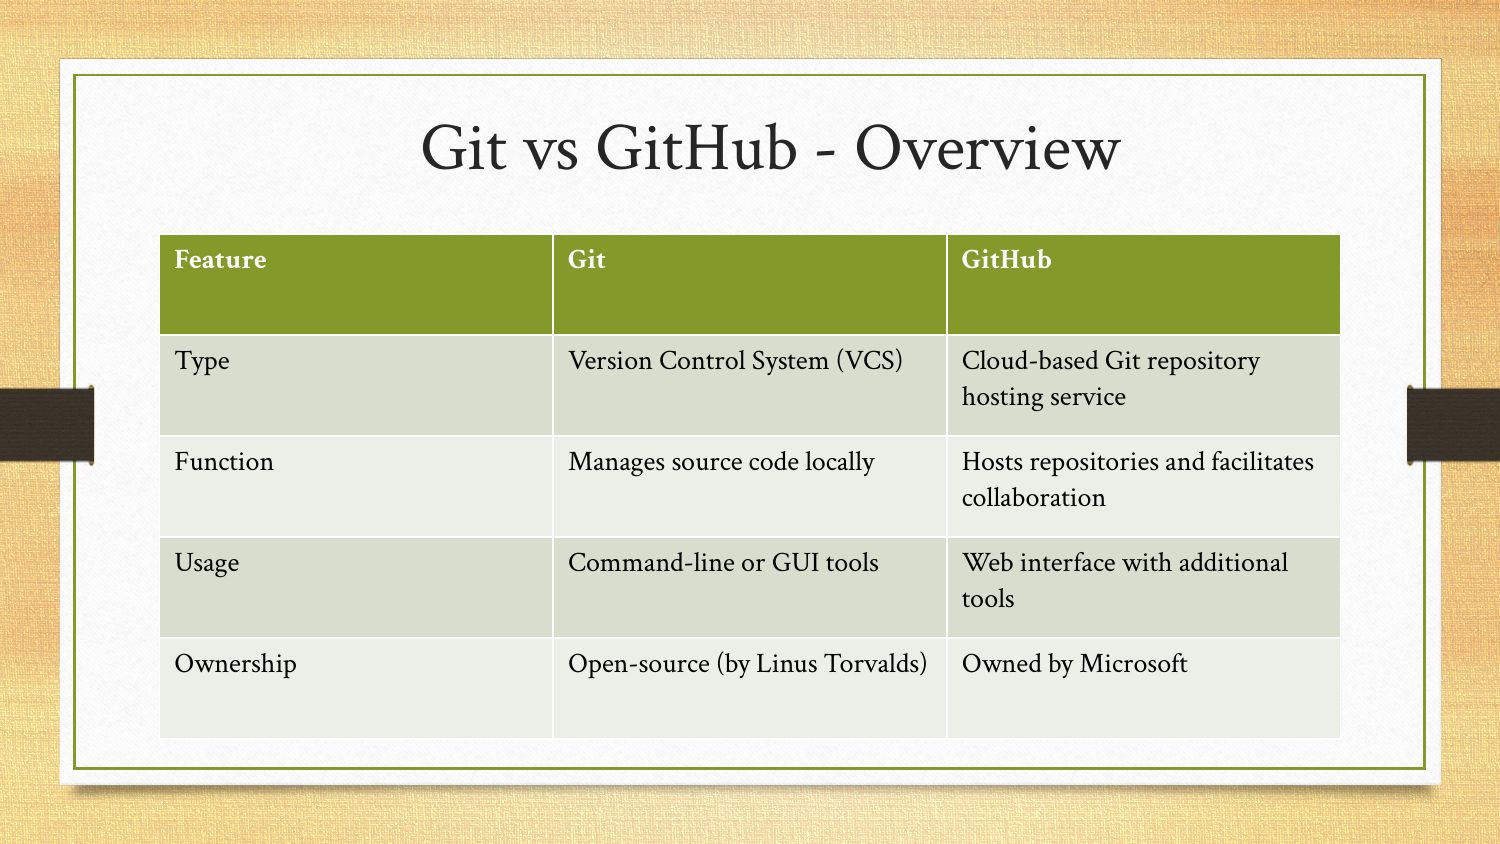

# Git vs GitHub - Overview
| Feature | Git | GitHub |
| --- | --- | --- |
| Type | Version Control System (VCS) | Cloud-based Git repository hosting service |
| Function | Manages source code locally | Hosts repositories and facilitates collaboration |
| Usage | Command-line or GUI tools | Web interface with additional tools |
| Ownership | Open-source (by Linus Torvalds) | Owned by Microsoft |